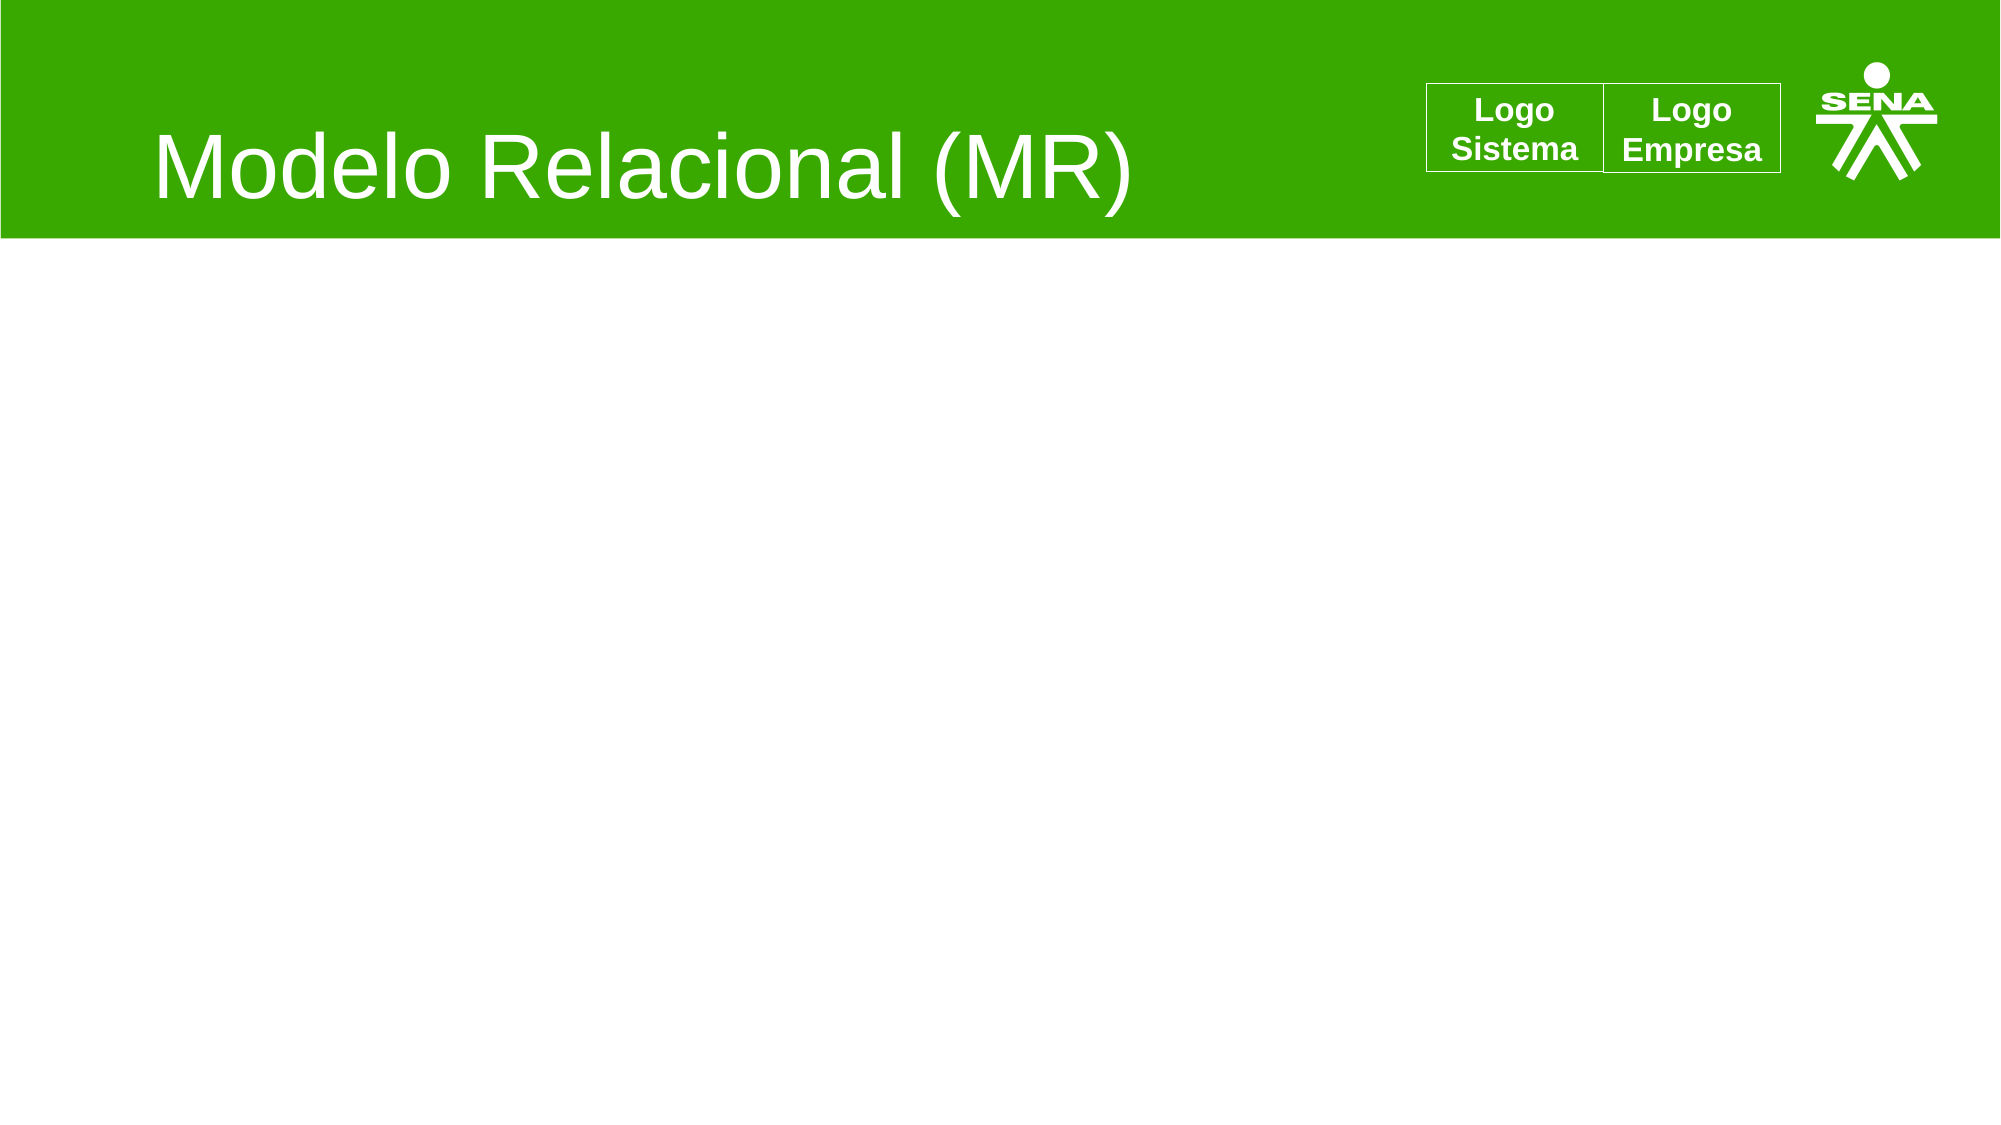

# Modelo Relacional (MR)
Logo Sistema
Logo Empresa